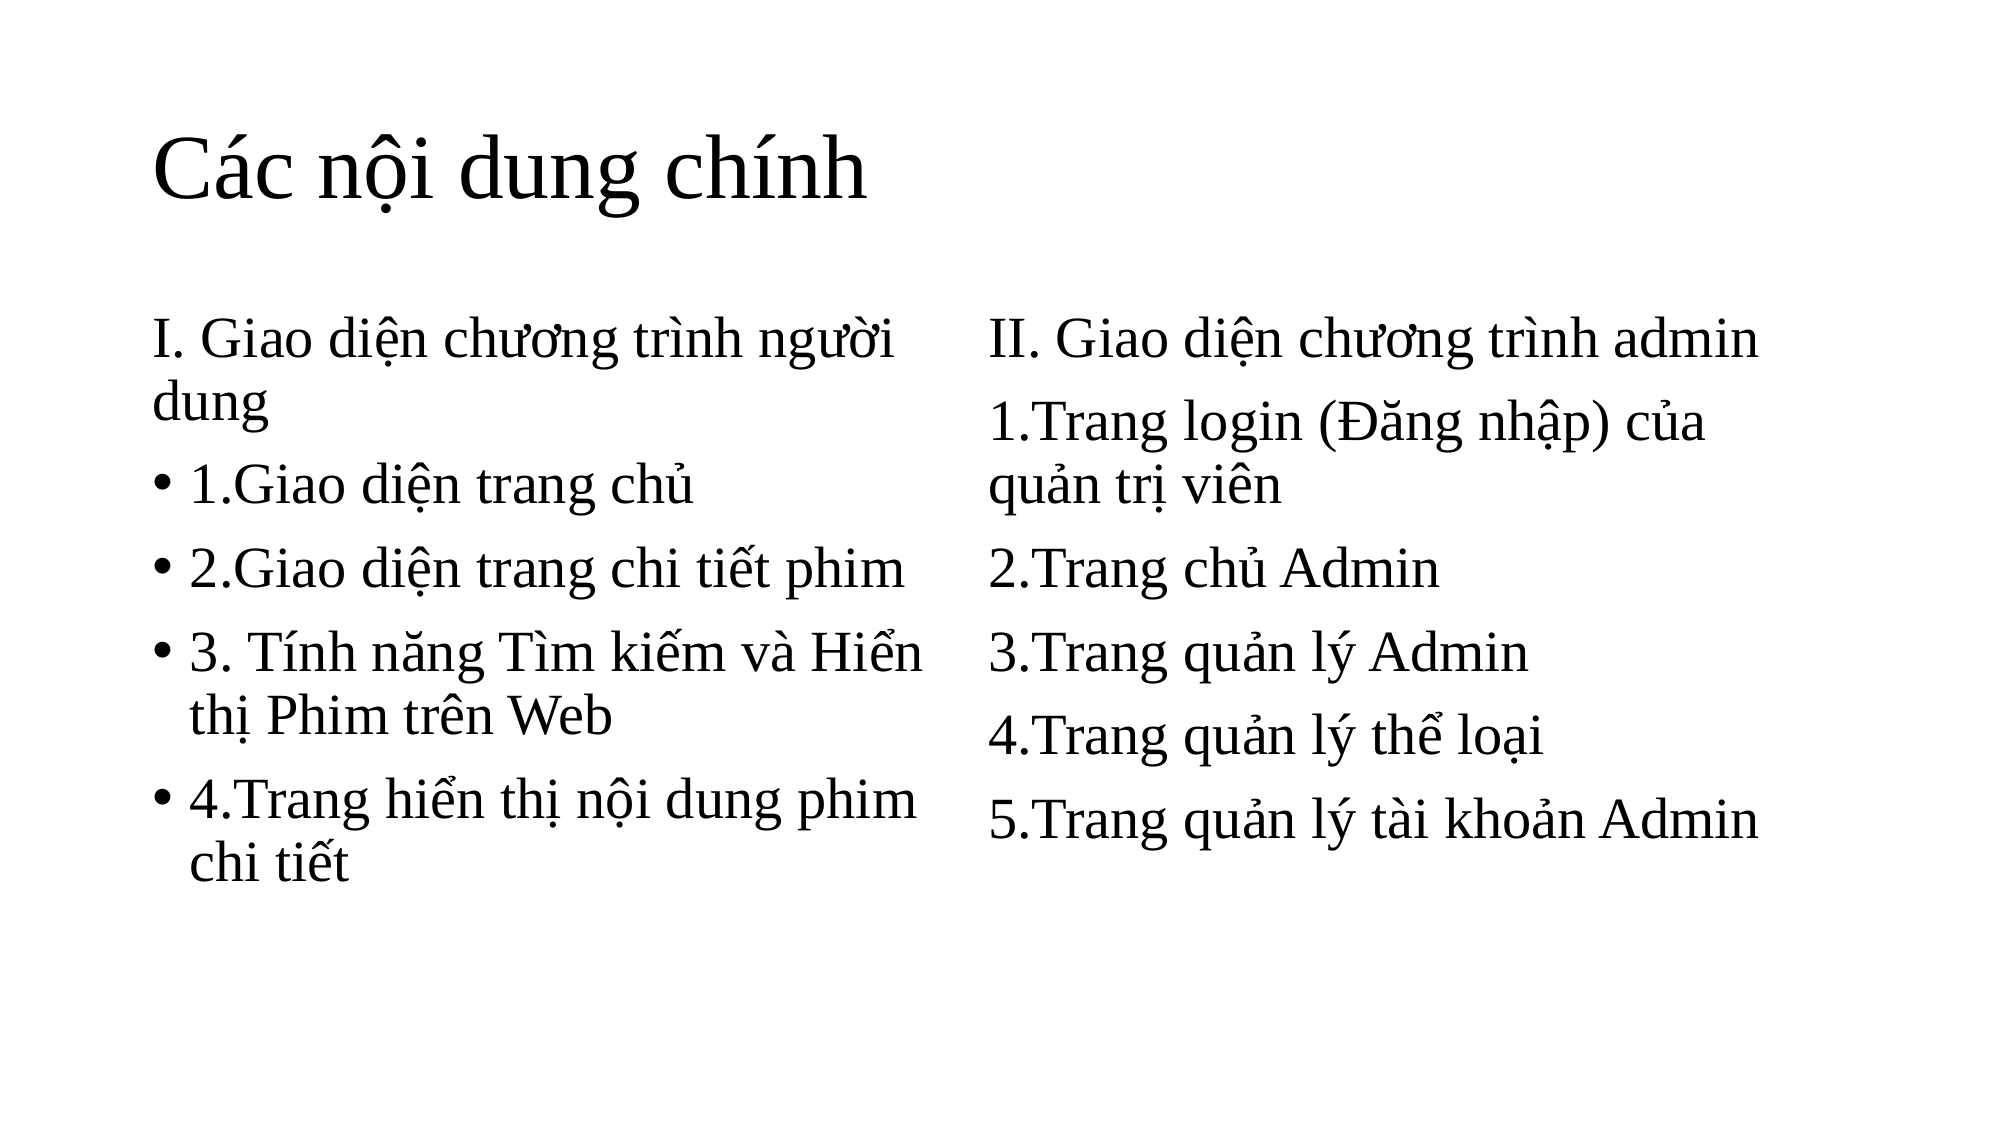

# Các nội dung chính
I. Giao diện chương trình người dung
1.Giao diện trang chủ
2.Giao diện trang chi tiết phim
3. Tính năng Tìm kiếm và Hiển thị Phim trên Web
4.Trang hiển thị nội dung phim chi tiết
II. Giao diện chương trình admin
1.Trang login (Đăng nhập) của quản trị viên
2.Trang chủ Admin
3.Trang quản lý Admin
4.Trang quản lý thể loại
5.Trang quản lý tài khoản Admin